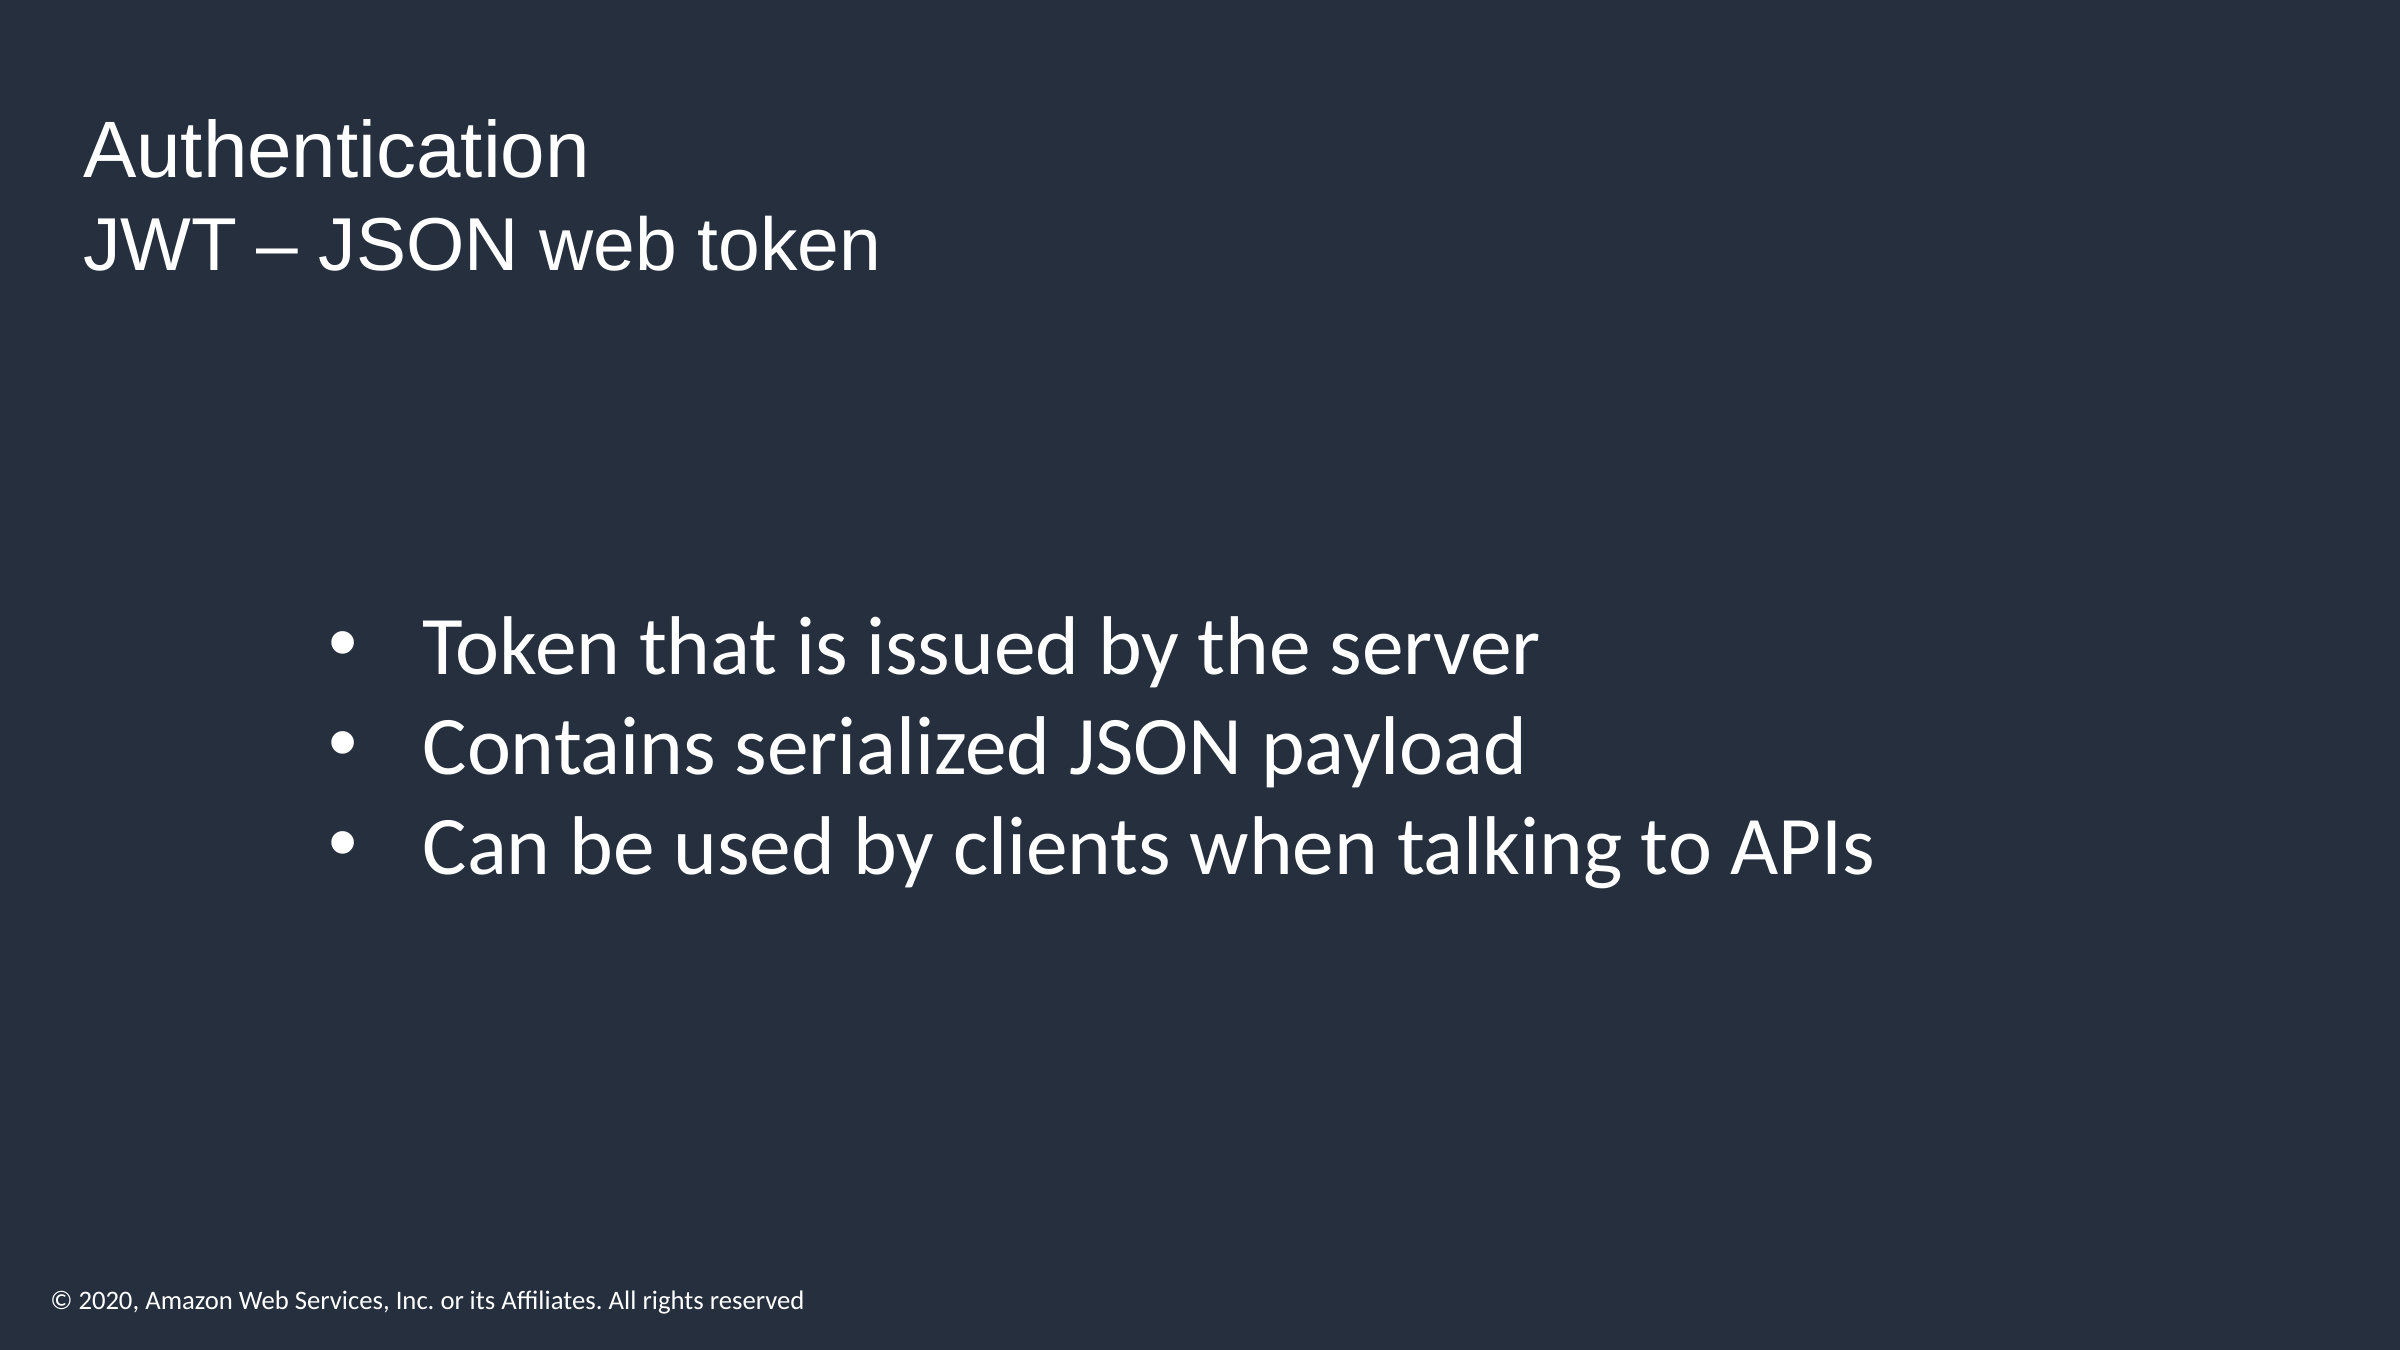

# Authentication
JWT – JSON web token
Token that is issued by the server
Contains serialized JSON payload
Can be used by clients when talking to APIs